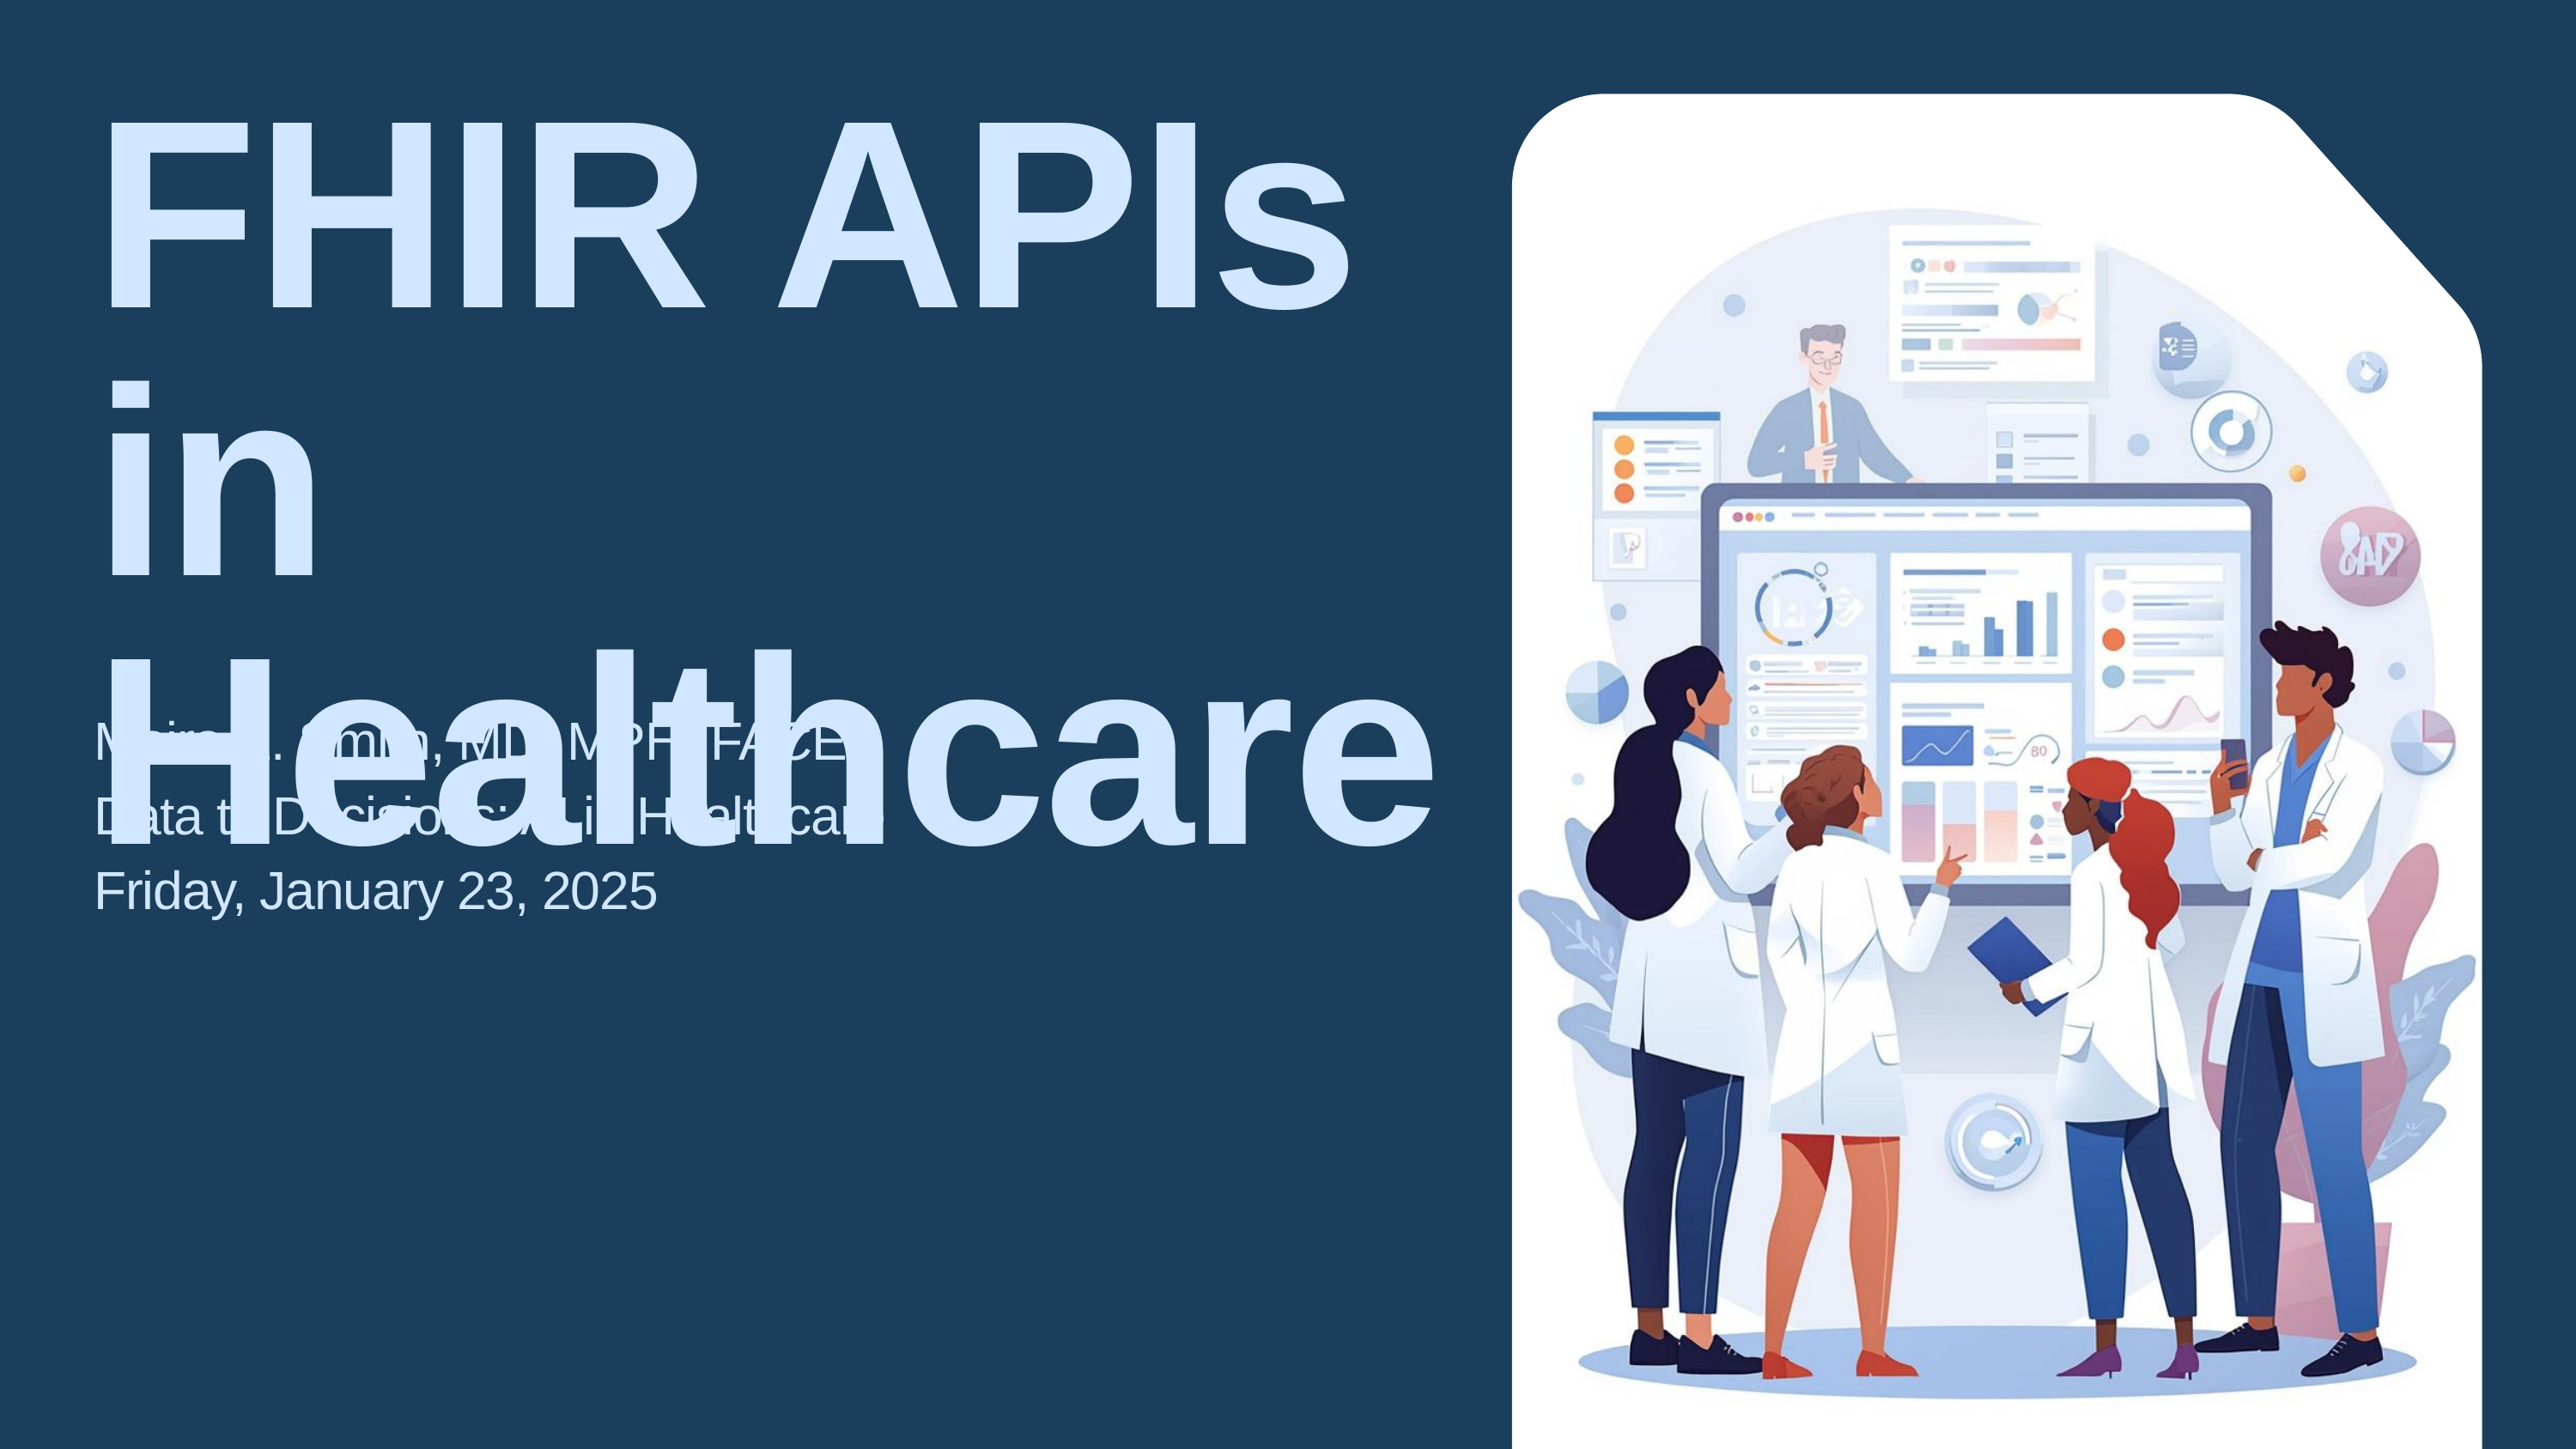

FHIR APIs in Healthcare
Moira E. Smith, MD, MPH, FACEP
Data to Decisions: AI in Healthcare
Friday, January 23, 2025